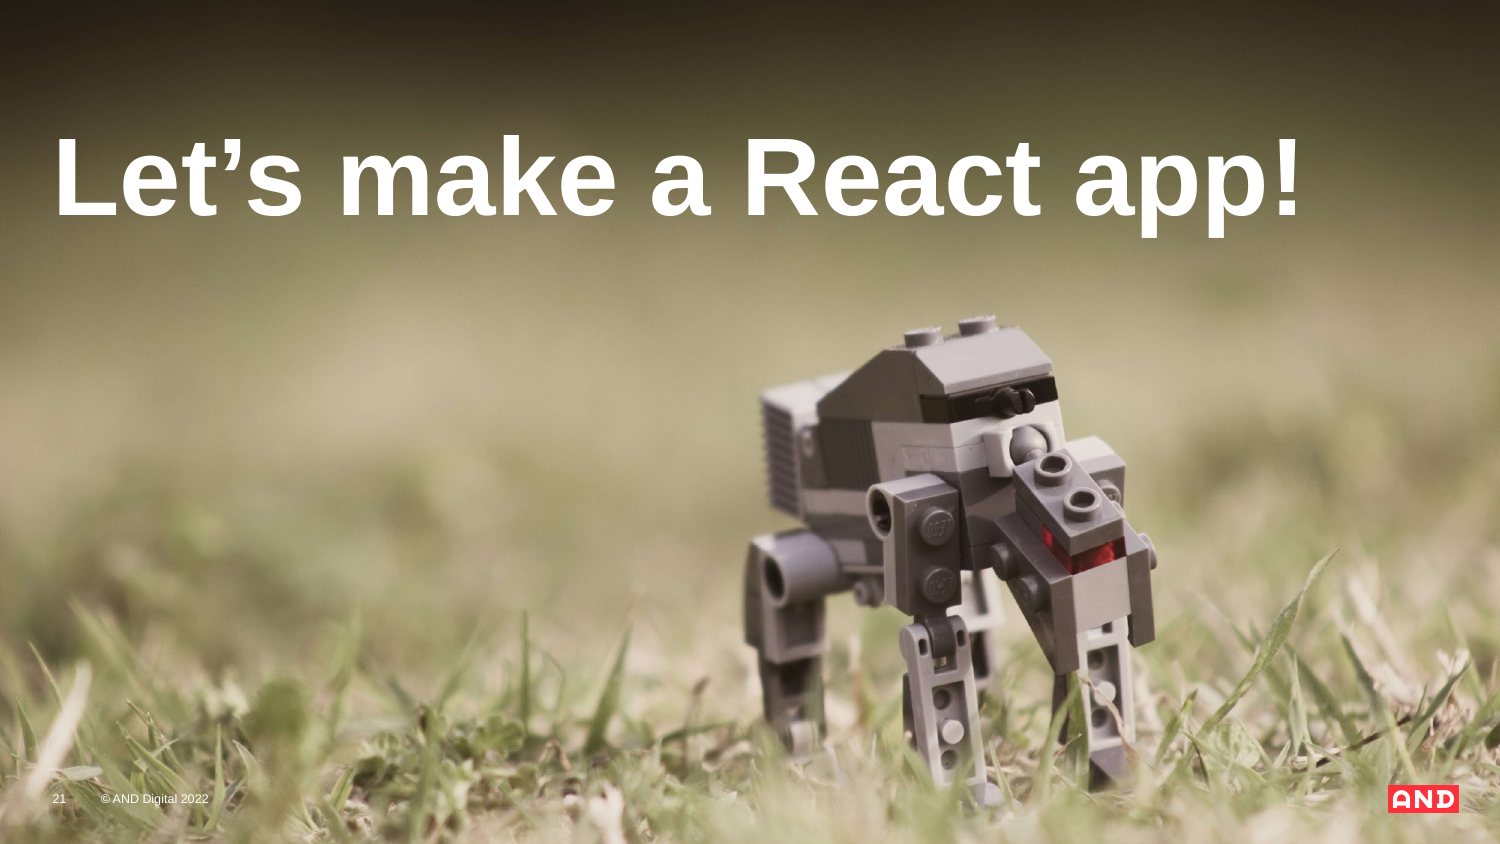

# Let’s make a React app!
21
© AND Digital 2022